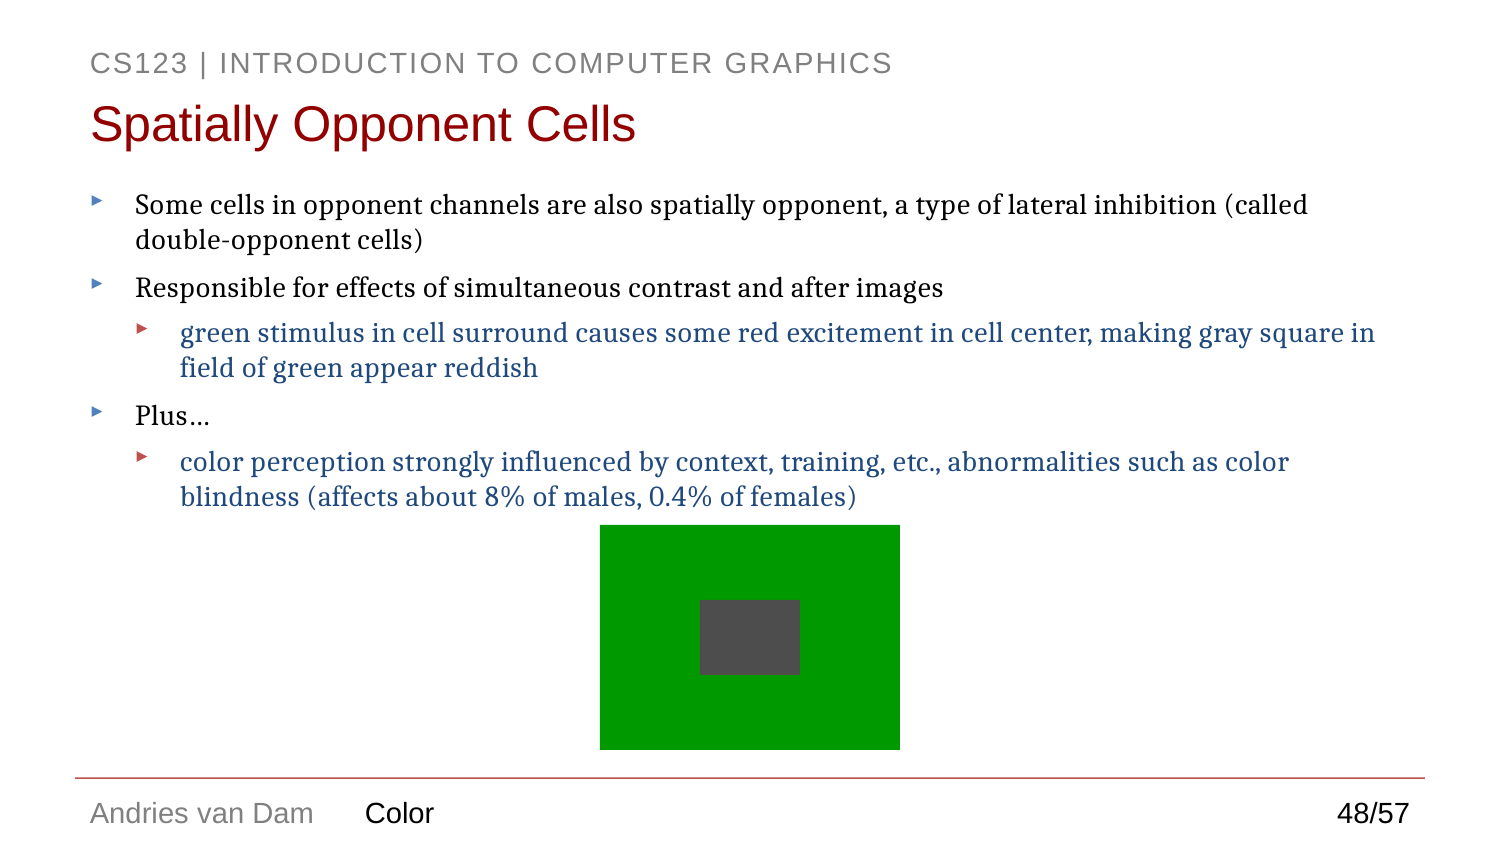

# Spatially Opponent Cells
Some cells in opponent channels are also spatially opponent, a type of lateral inhibition (called double-opponent cells)
Responsible for effects of simultaneous contrast and after images
green stimulus in cell surround causes some red excitement in cell center, making gray square in field of green appear reddish
Plus…
color perception strongly influenced by context, training, etc., abnormalities such as color blindness (affects about 8% of males, 0.4% of females)

48/57
Color